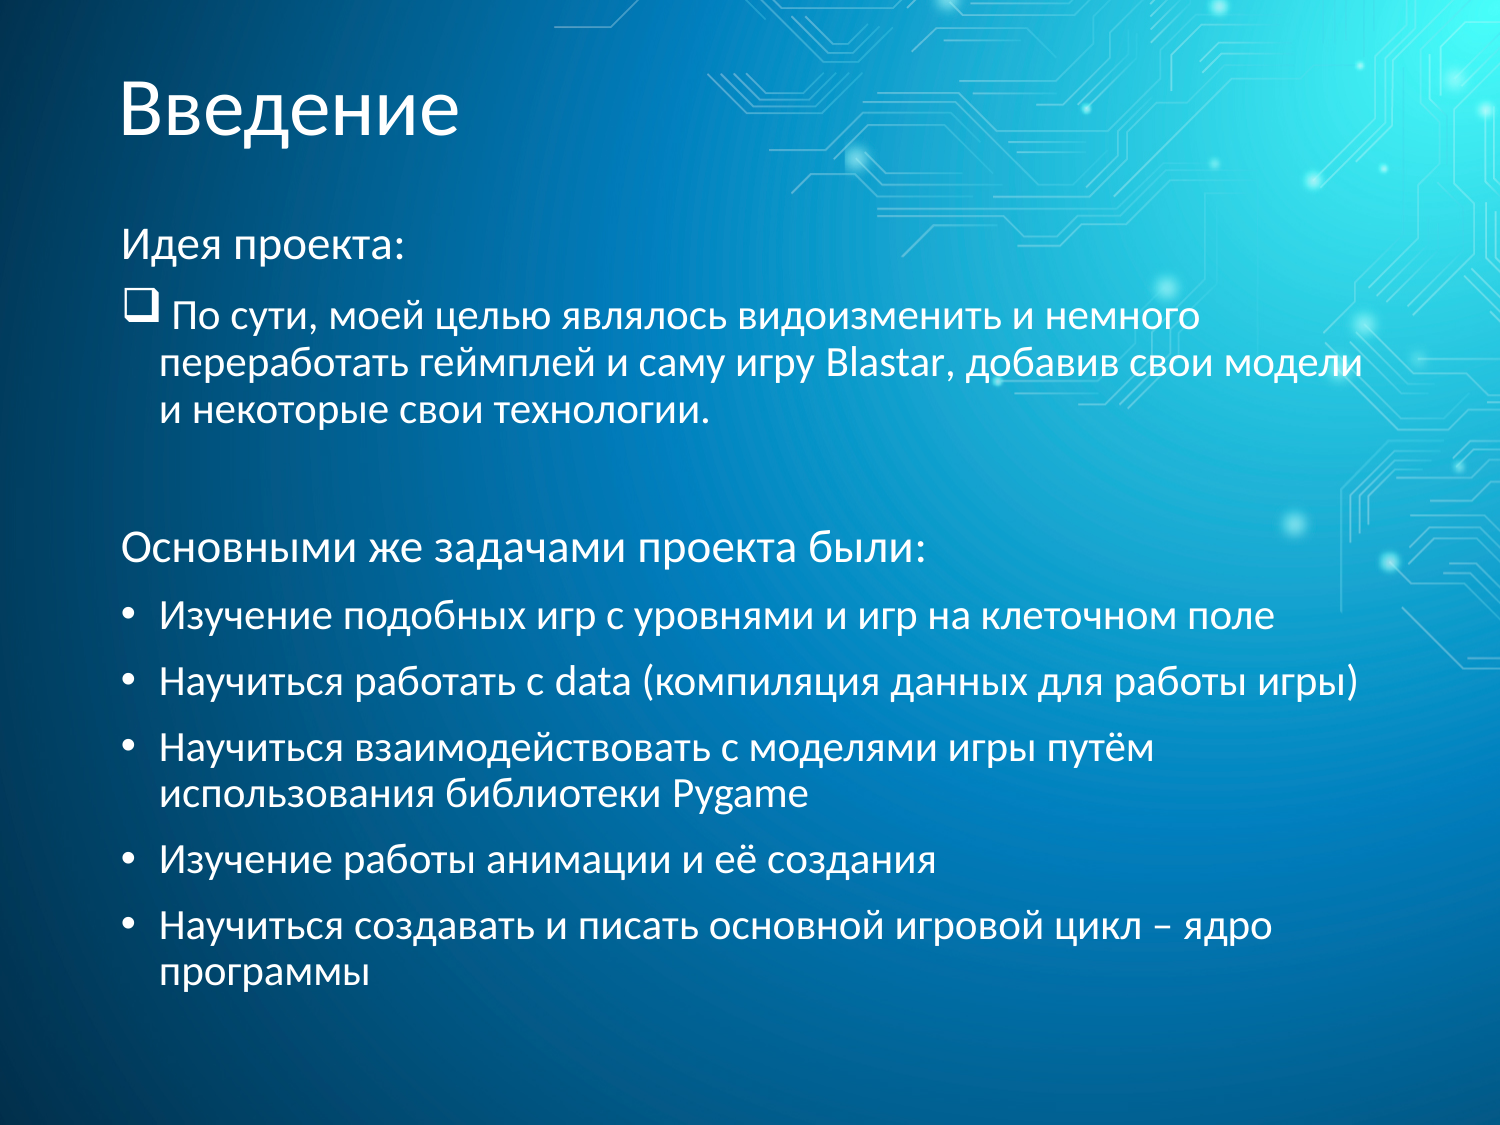

# Введение
Идея проекта:
 По сути, моей целью являлось видоизменить и немного переработать геймплей и саму игру Blastar, добавив свои модели и некоторые свои технологии.

Основными же задачами проекта были:
Изучение подобных игр с уровнями и игр на клеточном поле
Научиться работать с data (компиляция данных для работы игры)
Научиться взаимодействовать с моделями игры путём использования библиотеки Pygame
Изучение работы анимации и её создания
Научиться создавать и писать основной игровой цикл – ядро программы